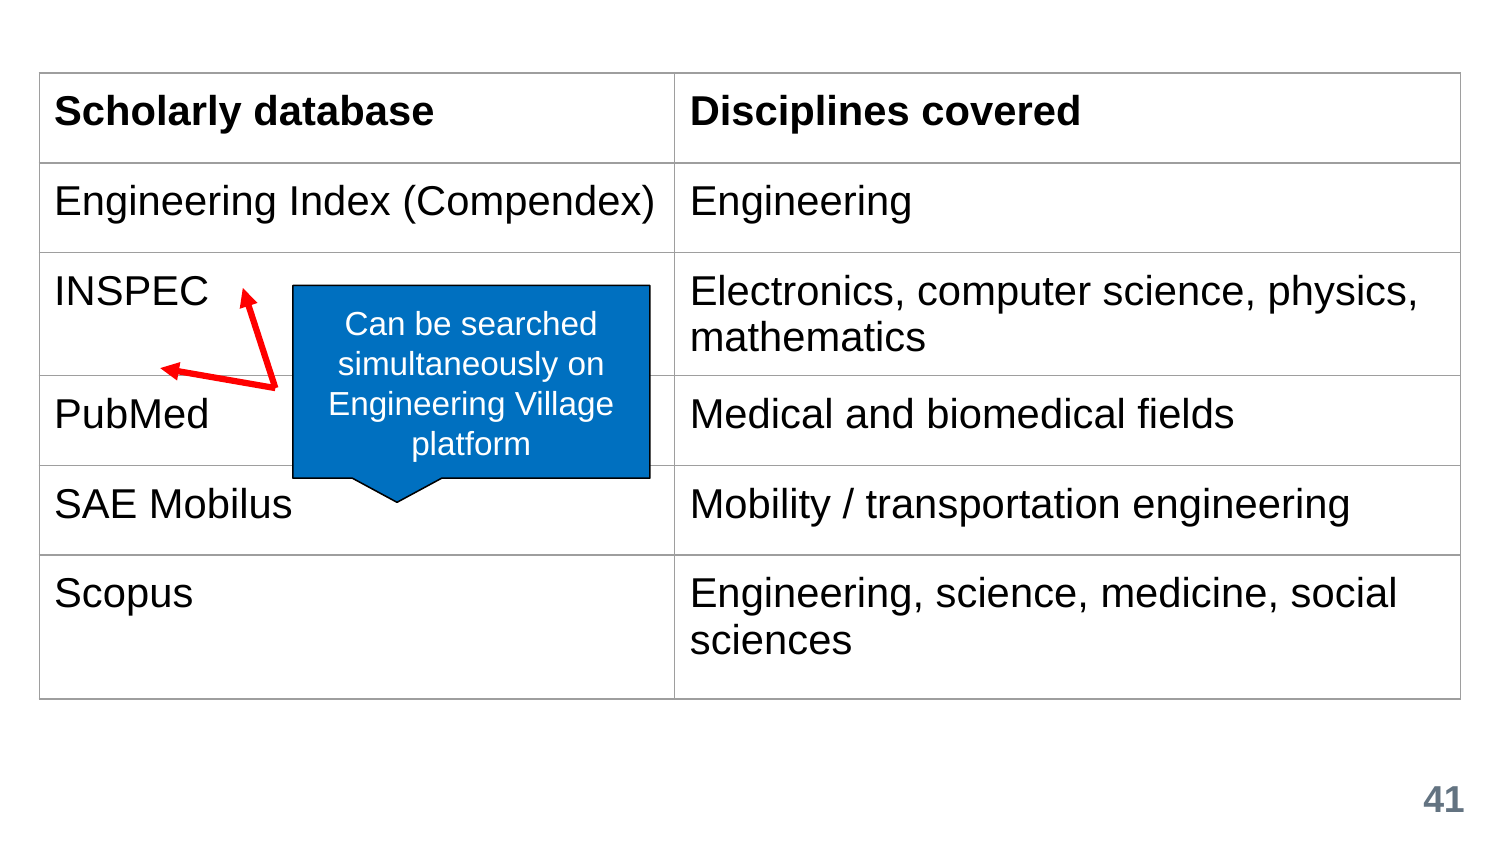

| Scholarly database | Disciplines covered |
| --- | --- |
| Engineering Index (Compendex) | Engineering |
| INSPEC | Electronics, computer science, physics, mathematics |
| PubMed | Medical and biomedical fields |
| SAE Mobilus | Mobility / transportation engineering |
| Scopus | Engineering, science, medicine, social sciences |
Can be searched simultaneously on Engineering Village platform
41